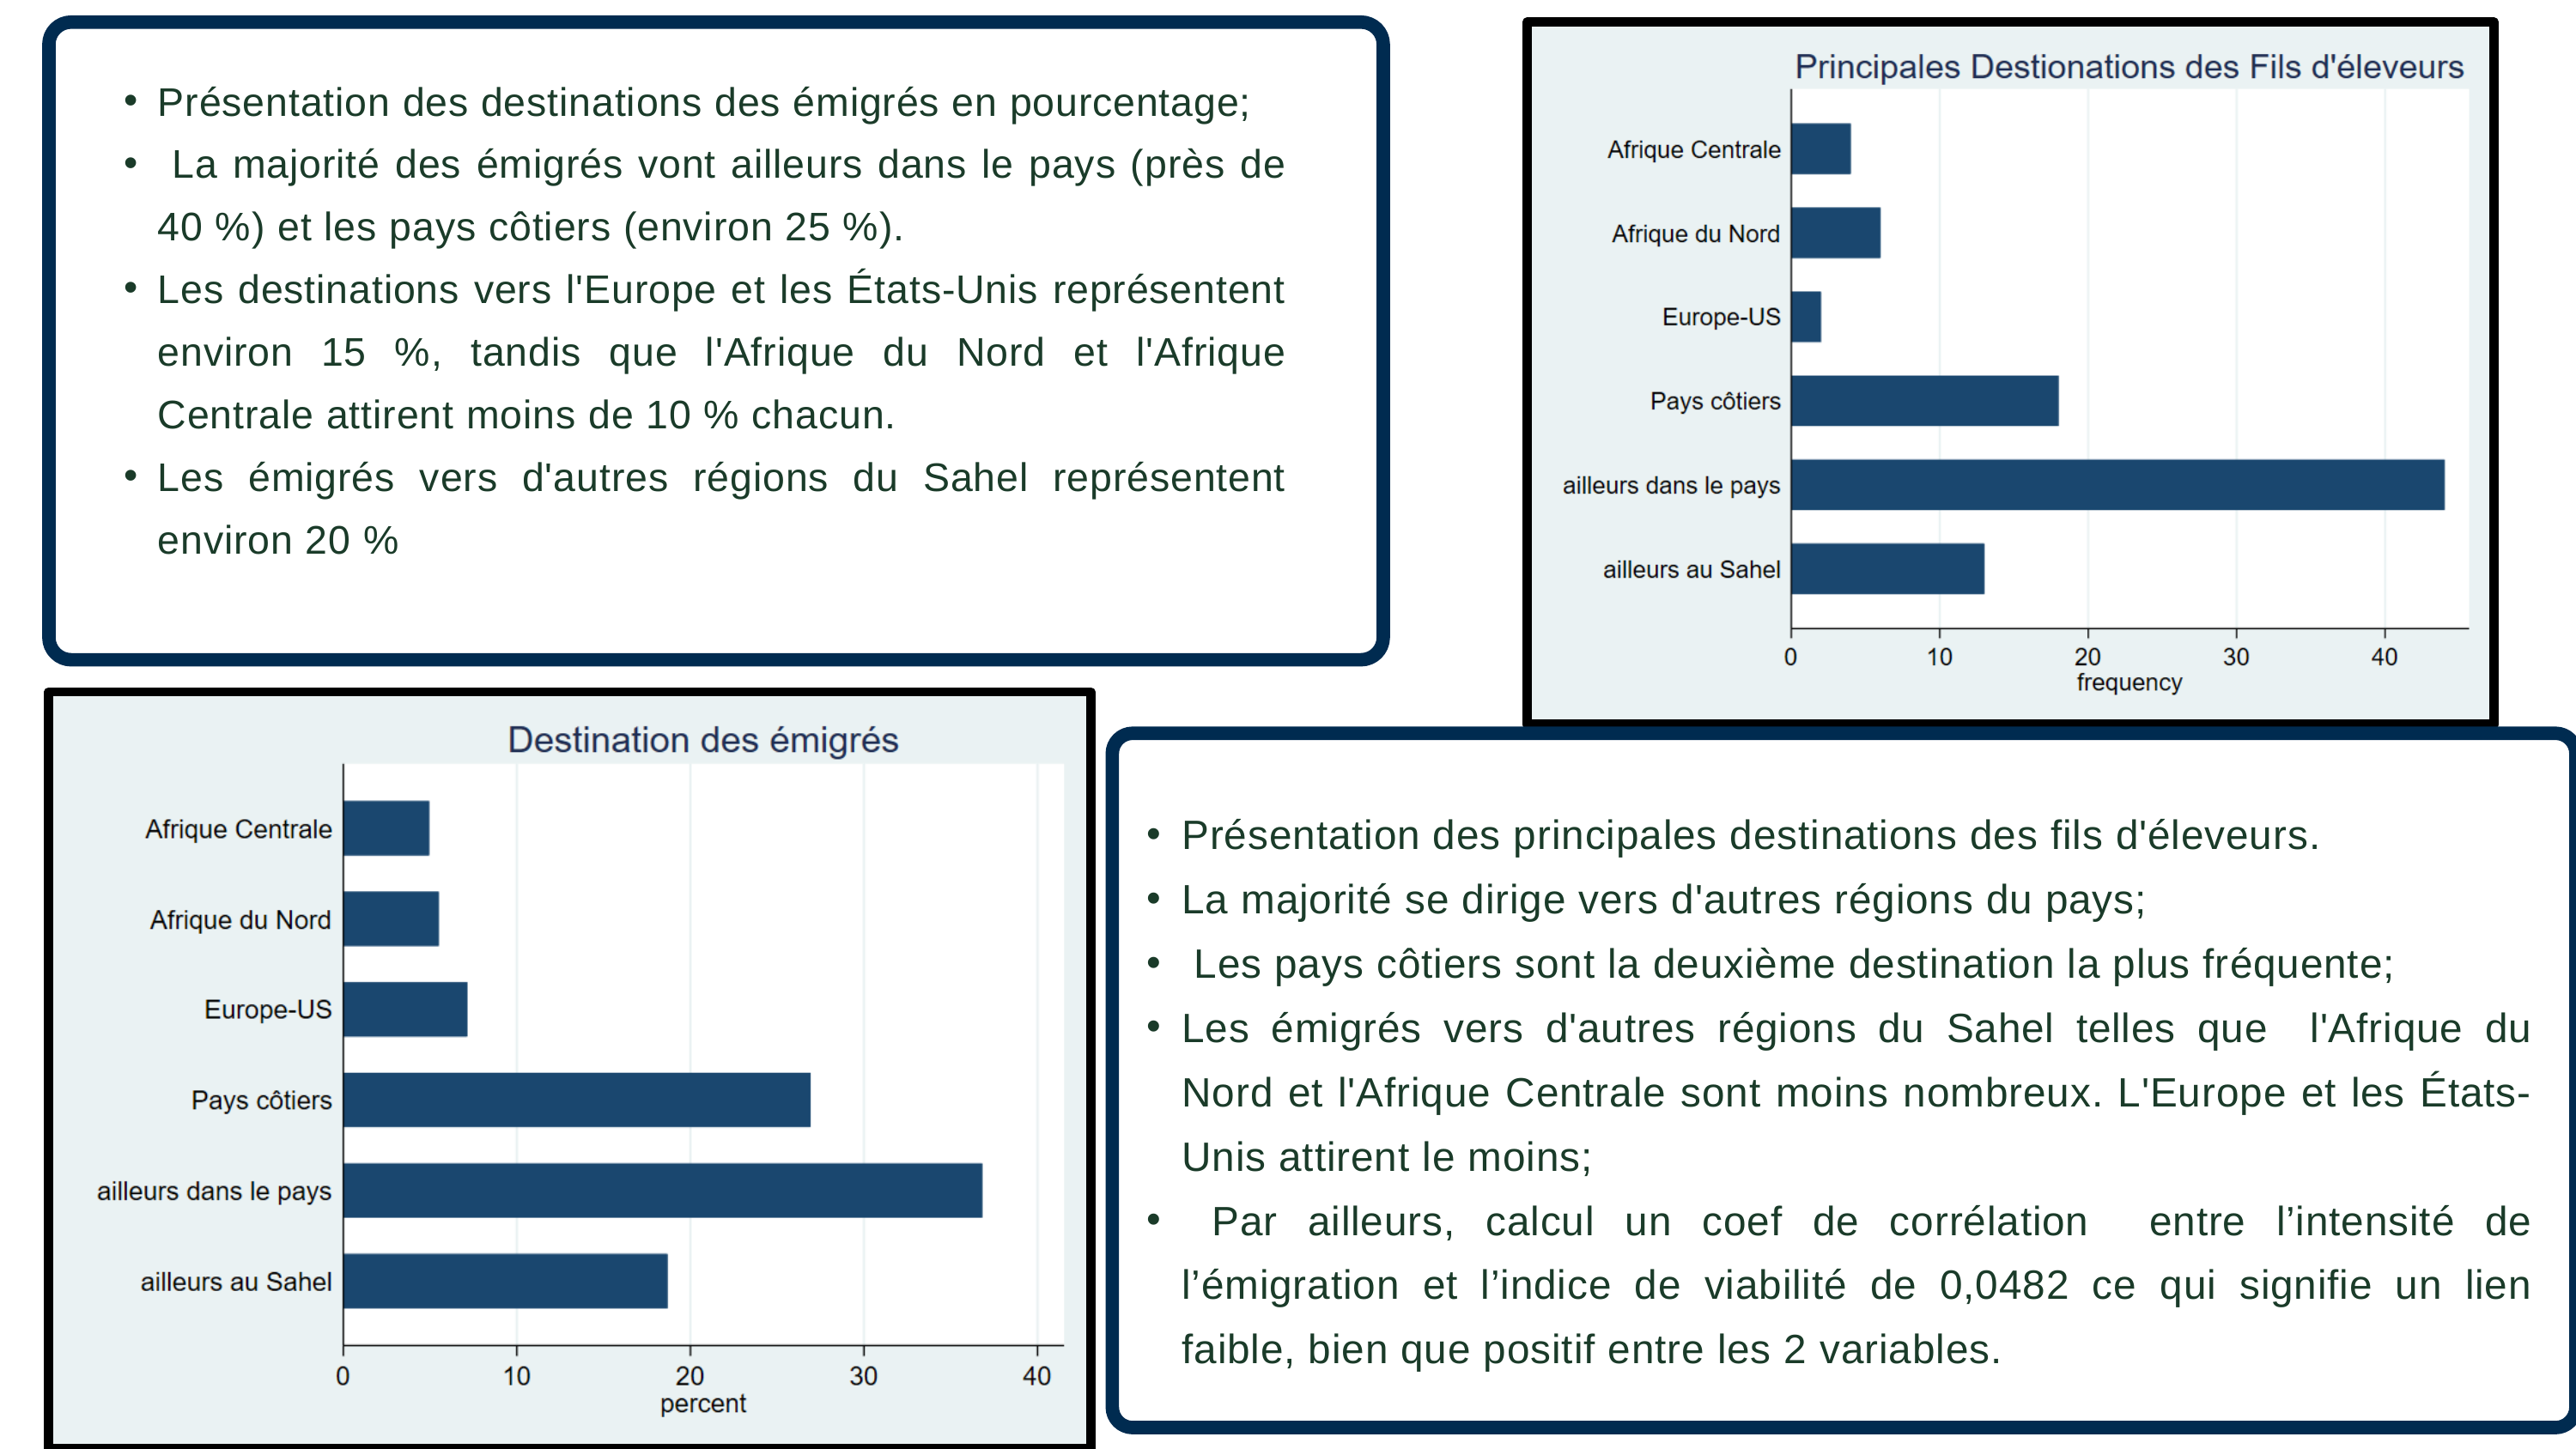

Présentation des destinations des émigrés en pourcentage;
 La majorité des émigrés vont ailleurs dans le pays (près de 40 %) et les pays côtiers (environ 25 %).
Les destinations vers l'Europe et les États-Unis représentent environ 15 %, tandis que l'Afrique du Nord et l'Afrique Centrale attirent moins de 10 % chacun.
Les émigrés vers d'autres régions du Sahel représentent environ 20 %

Présentation des principales destinations des fils d'éleveurs.
La majorité se dirige vers d'autres régions du pays;
 Les pays côtiers sont la deuxième destination la plus fréquente;
Les émigrés vers d'autres régions du Sahel telles que  l'Afrique du Nord et l'Afrique Centrale sont moins nombreux. L'Europe et les États-Unis attirent le moins;
 Par ailleurs, calcul un coef de corrélation  entre l’intensité de l’émigration et l’indice de viabilité de 0,0482 ce qui signifie un lien faible, bien que positif entre les 2 variables.